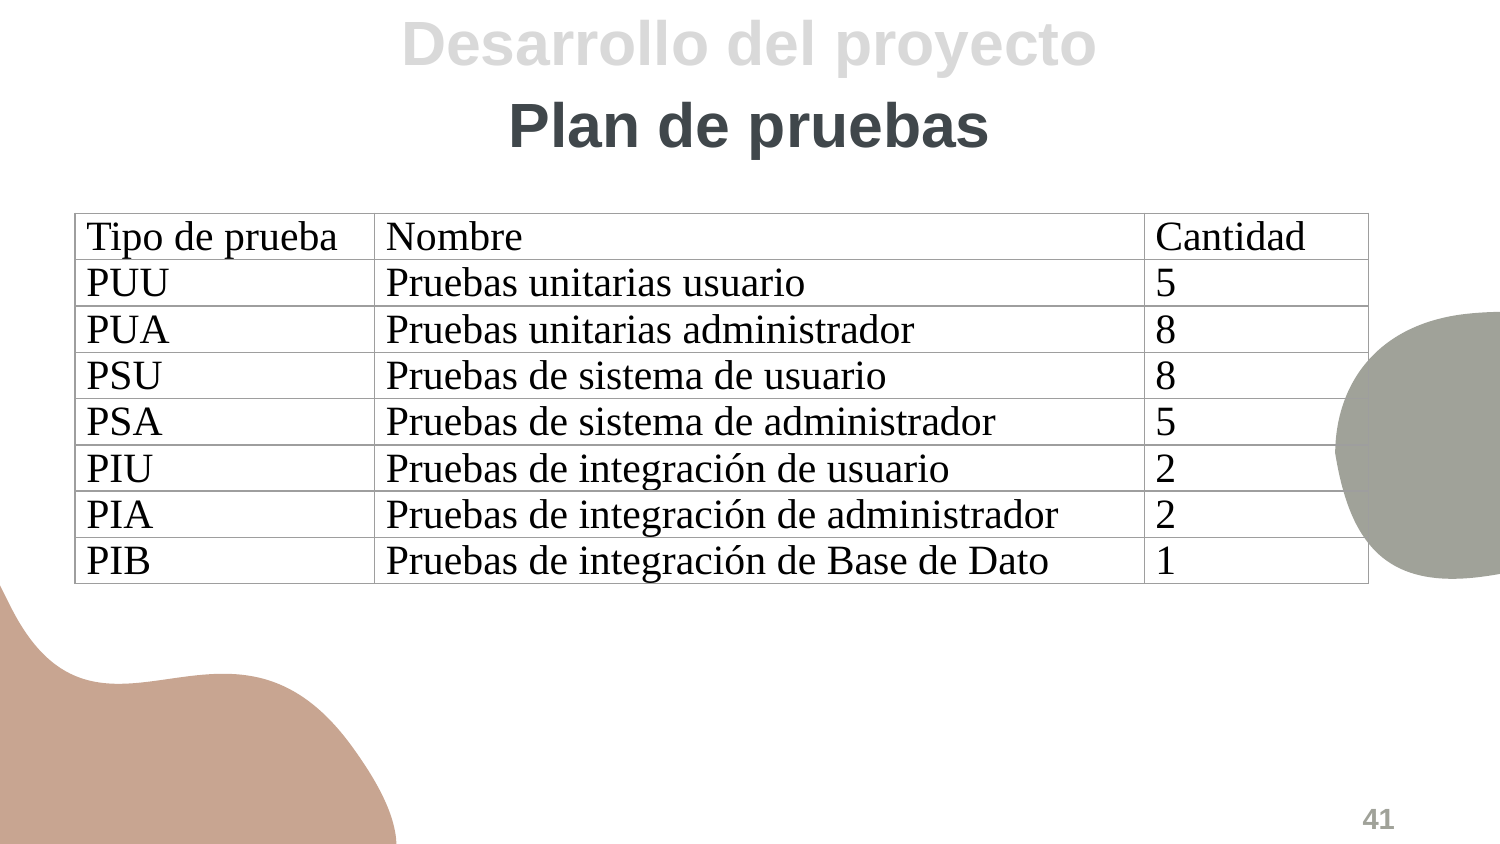

Desarrollo del proyecto
# Plan de pruebas
| Tipo de prueba | Nombre | Cantidad |
| --- | --- | --- |
| PUU | Pruebas unitarias usuario | 5 |
| PUA | Pruebas unitarias administrador | 8 |
| PSU | Pruebas de sistema de usuario | 8 |
| PSA | Pruebas de sistema de administrador | 5 |
| PIU | Pruebas de integración de usuario | 2 |
| PIA | Pruebas de integración de administrador | 2 |
| PIB | Pruebas de integración de Base de Dato | 1 |
41